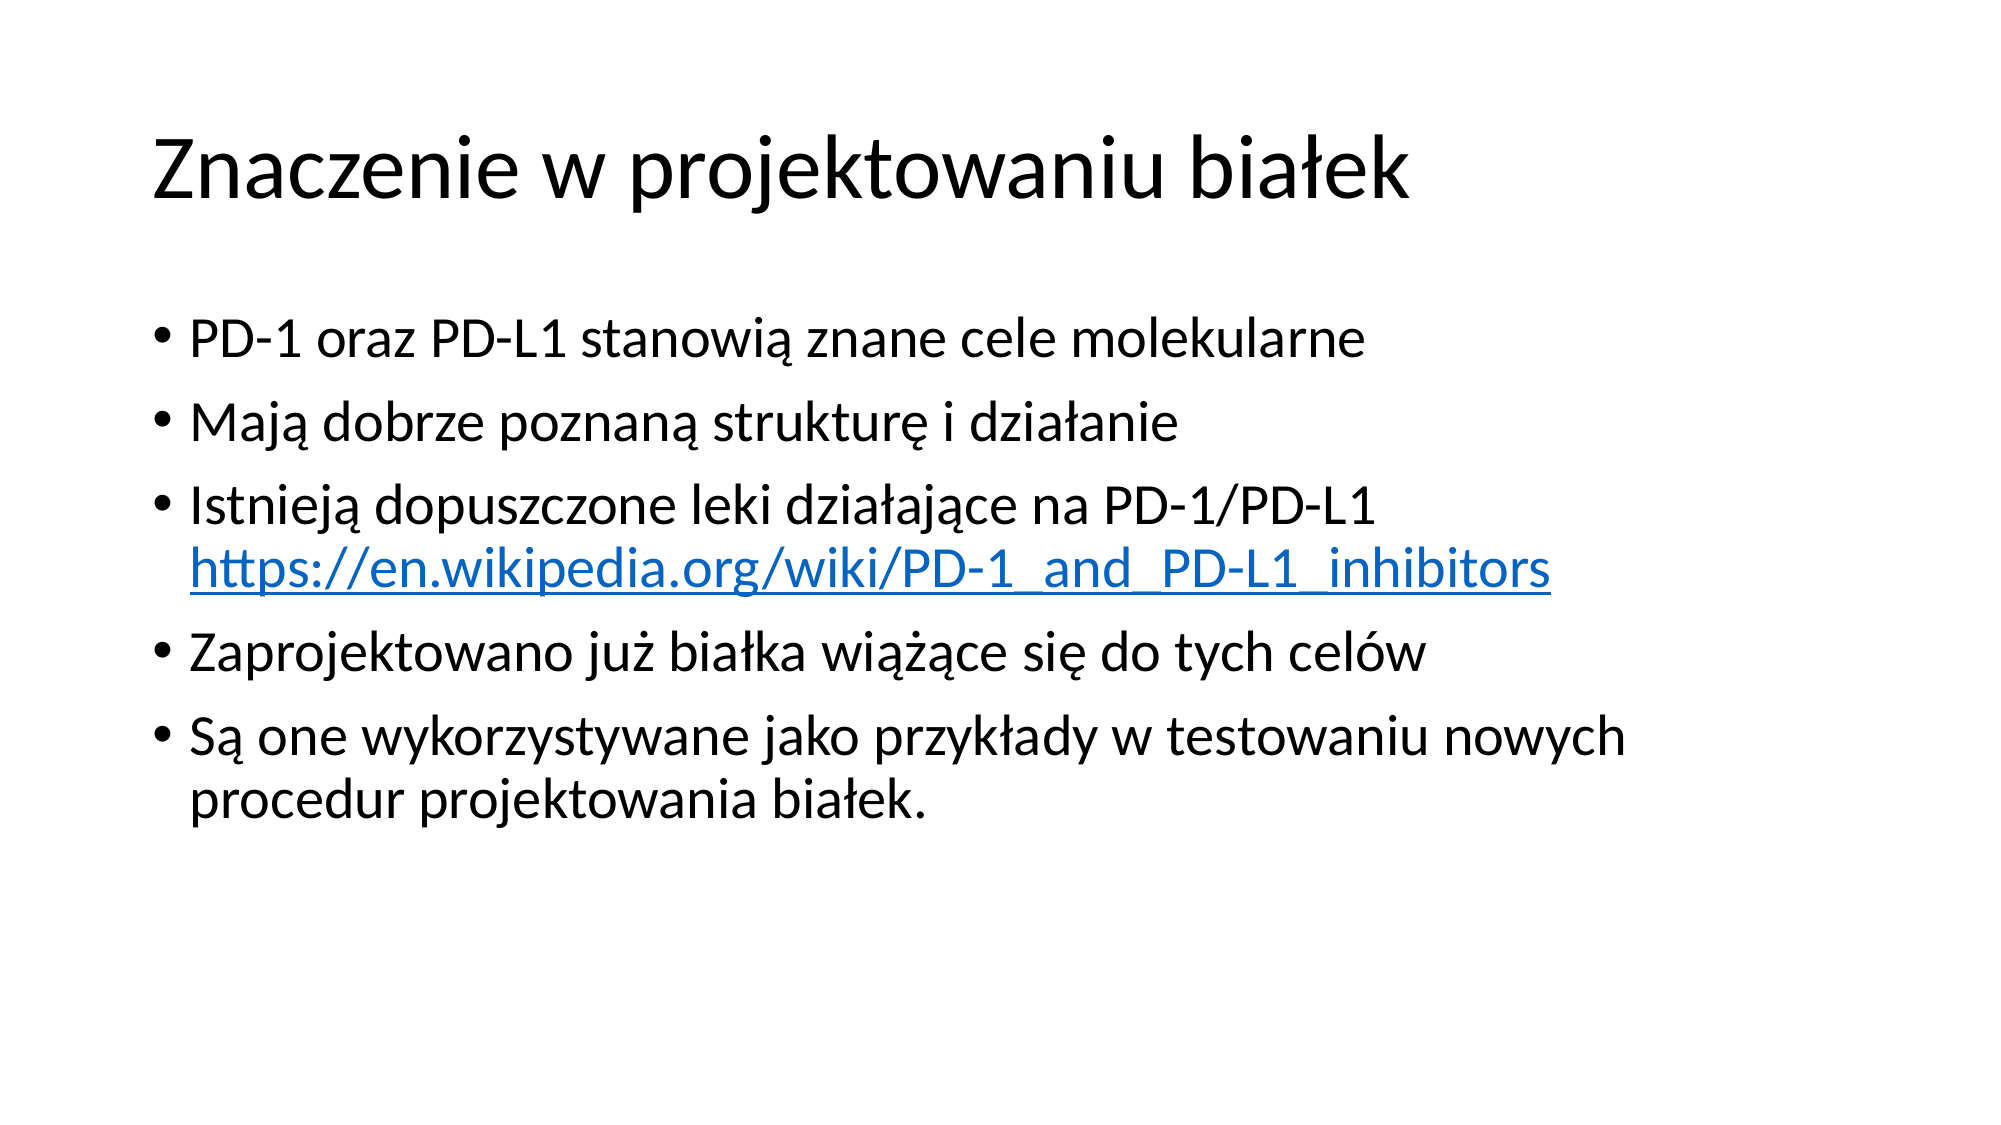

# Znaczenie w projektowaniu białek
PD-1 oraz PD-L1 stanowią znane cele molekularne
Mają dobrze poznaną strukturę i działanie
Istnieją dopuszczone leki działające na PD-1/PD-L1 https://en.wikipedia.org/wiki/PD-1_and_PD-L1_inhibitors
Zaprojektowano już białka wiążące się do tych celów
Są one wykorzystywane jako przykłady w testowaniu nowych procedur projektowania białek.